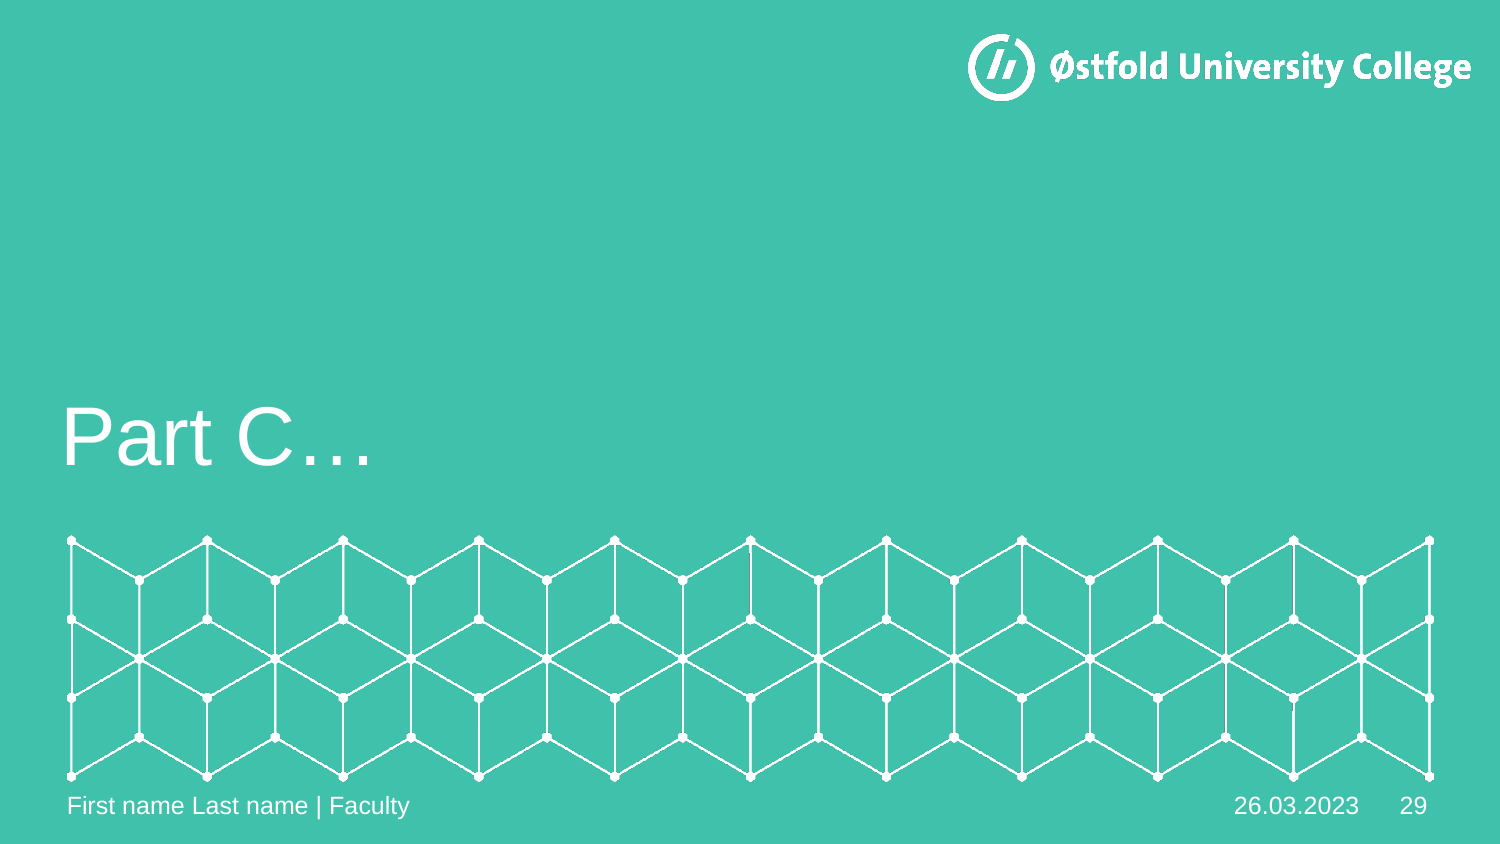

# Part C…
First name Last name | Faculty
29
26.03.2023